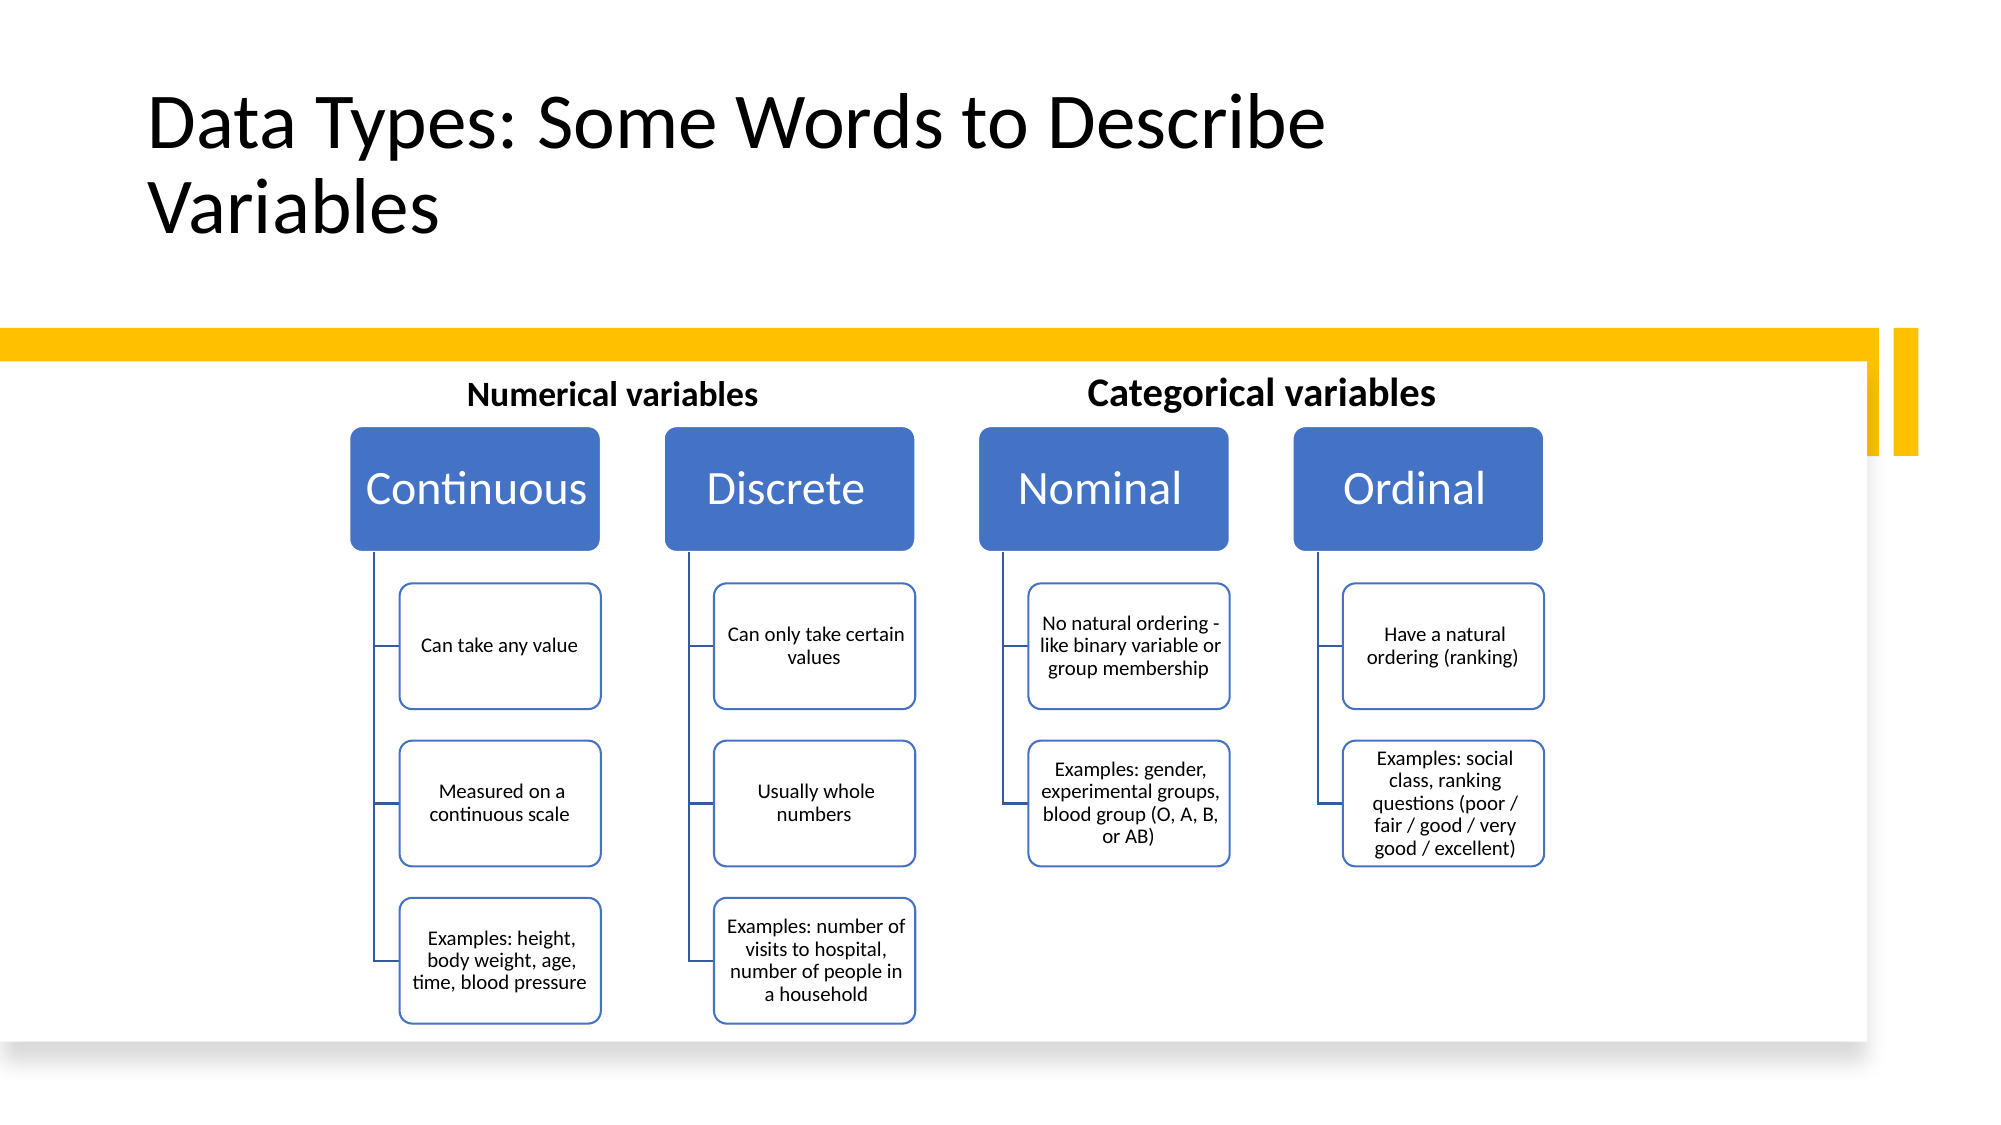

# Data Types: Some Words to Describe Variables

Categorical variables

Numerical variables
Continuous
Can take any value
Measured on a continuous scale
Examples: height, body weight, age, time, blood pressure
Discrete
Can only take certain values
Usually whole numbers
Examples: number of visits to hospital, number of people in a household
Nominal
No natural ordering - like binary variable or group membership
Examples: gender, experimental groups, blood group (O, A, B, or AB)
Ordinal
Have a natural ordering (ranking)
Examples: social class, ranking questions (poor / fair / good / very good / excellent)